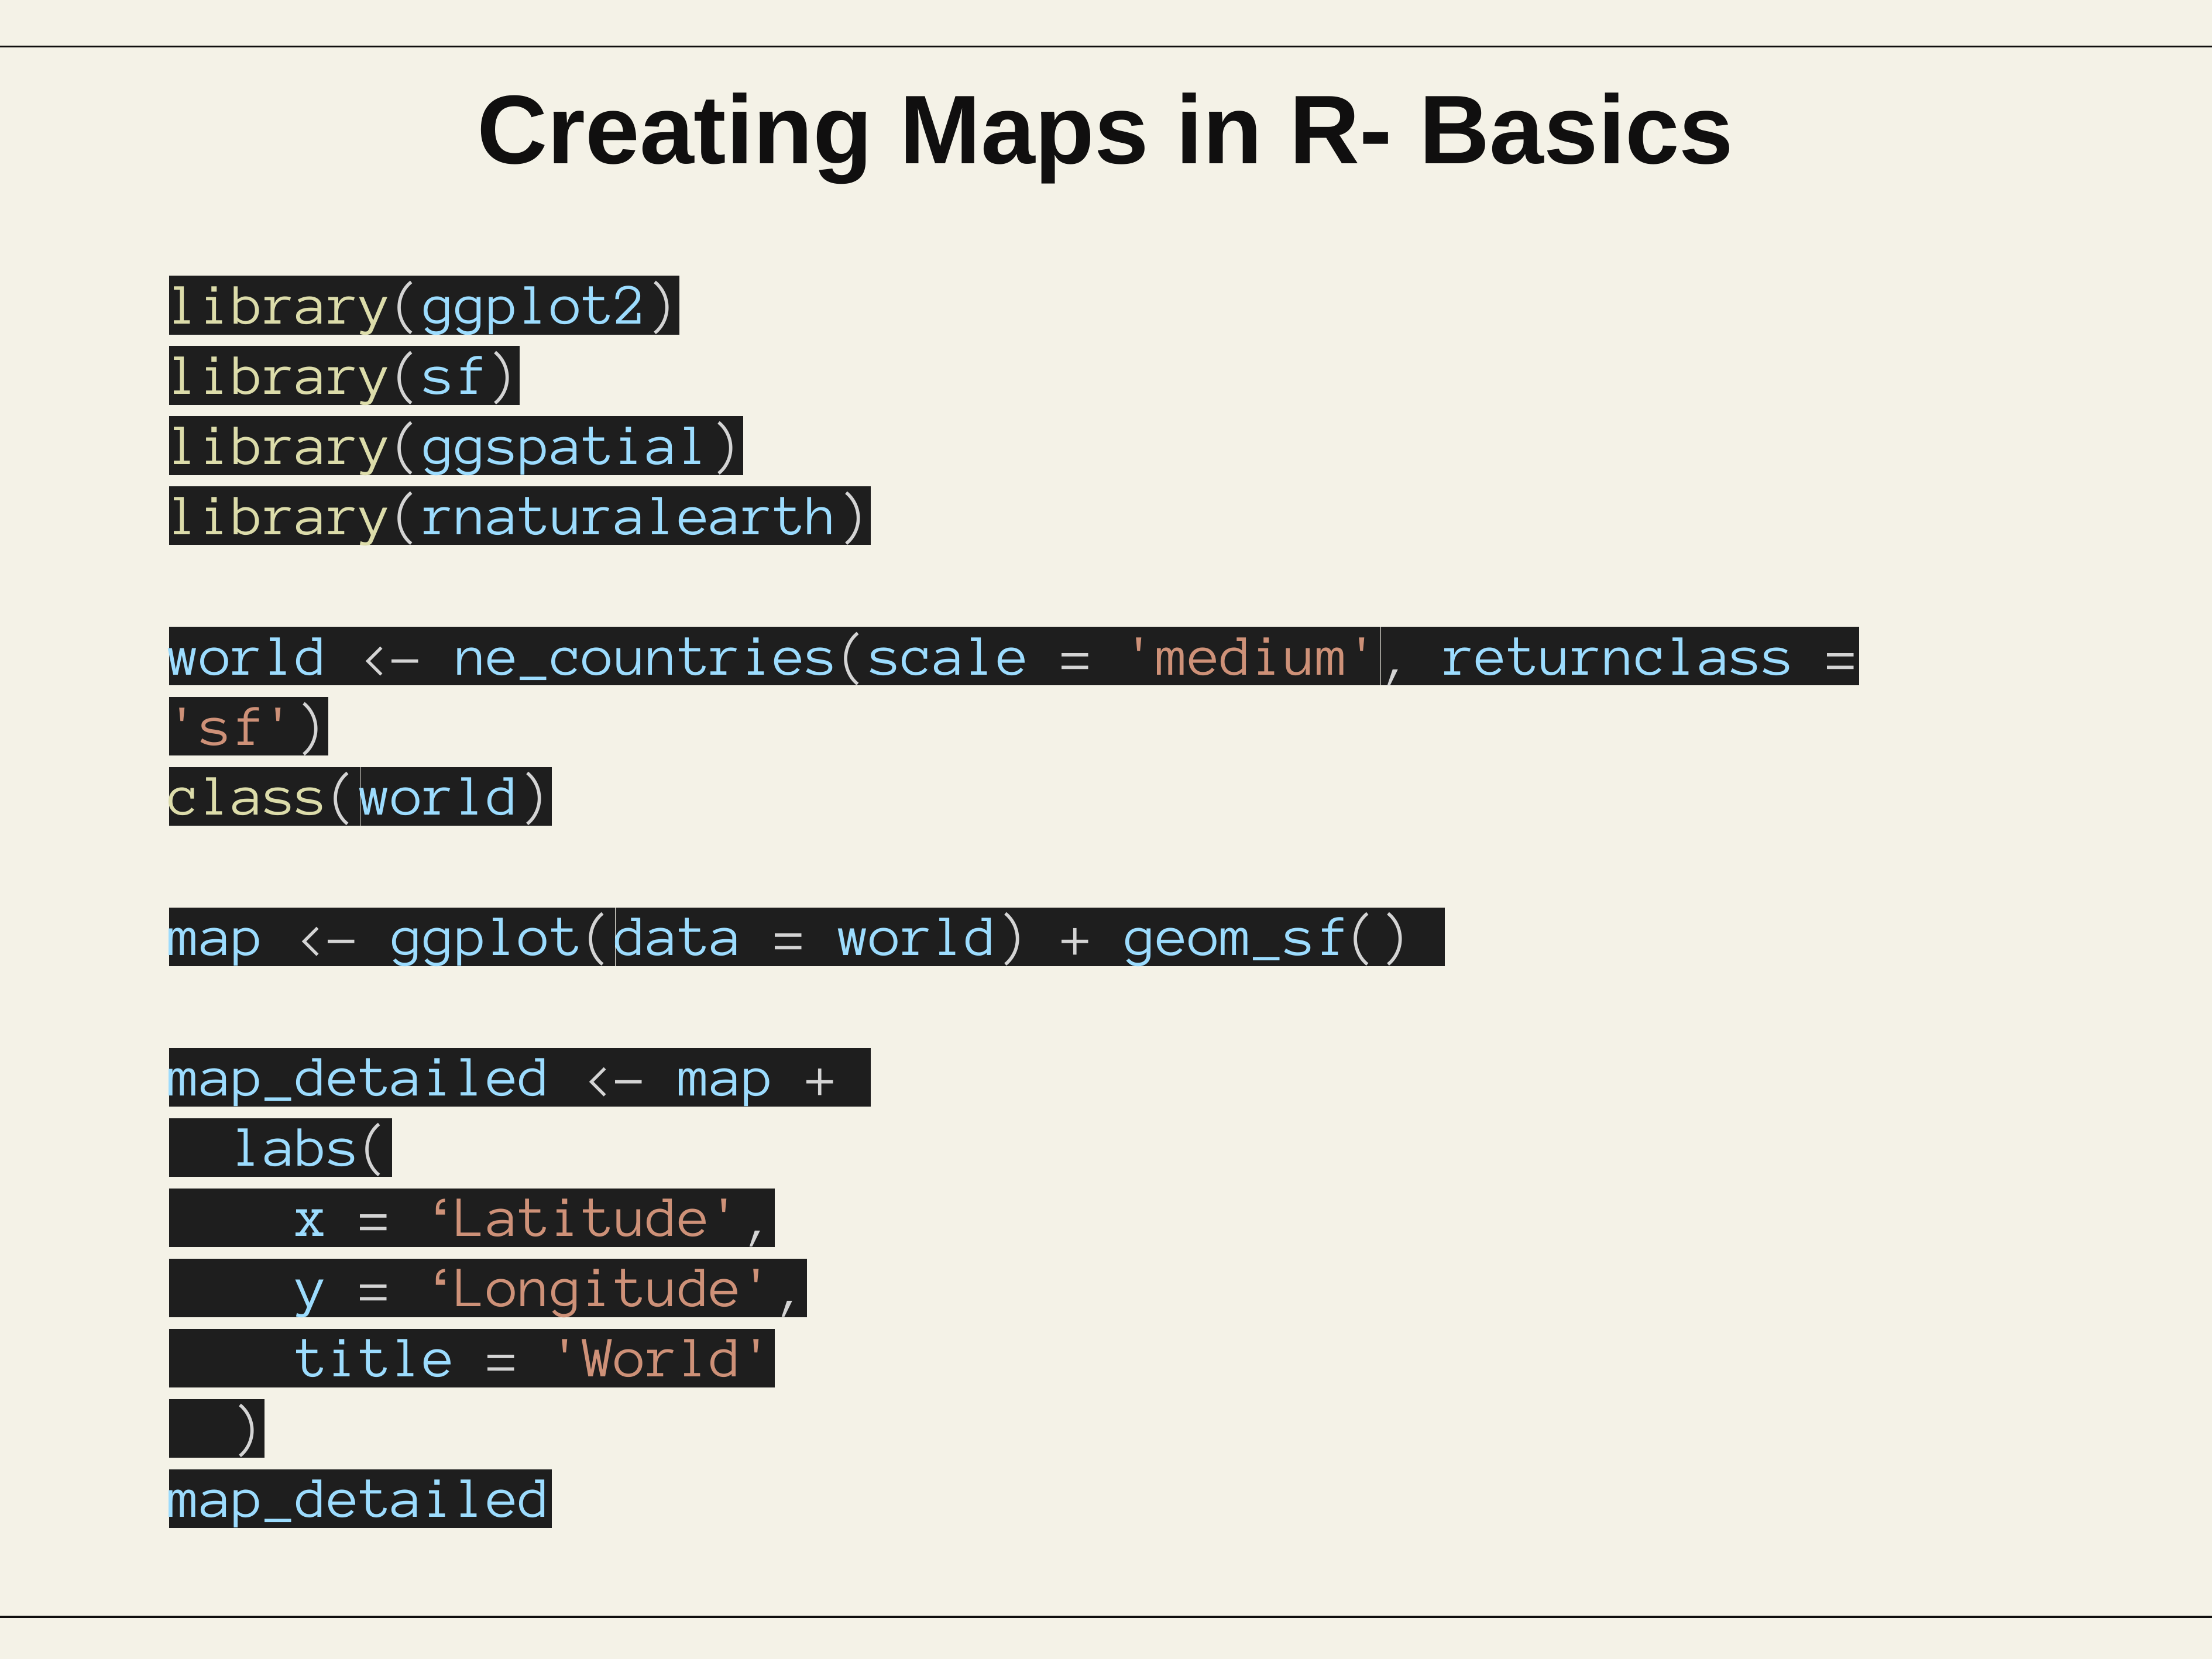

# Creating Maps in R- Basics
library(ggplot2)
library(sf)
library(ggspatial)
library(rnaturalearth)
world <- ne_countries(scale = 'medium', returnclass = 'sf')
class(world)
map <- ggplot(data = world) + geom_sf()
map_detailed <- map +
  labs(
    x = ‘Latitude',
    y = ‘Longitude',
    title = 'World'
  )
map_detailed